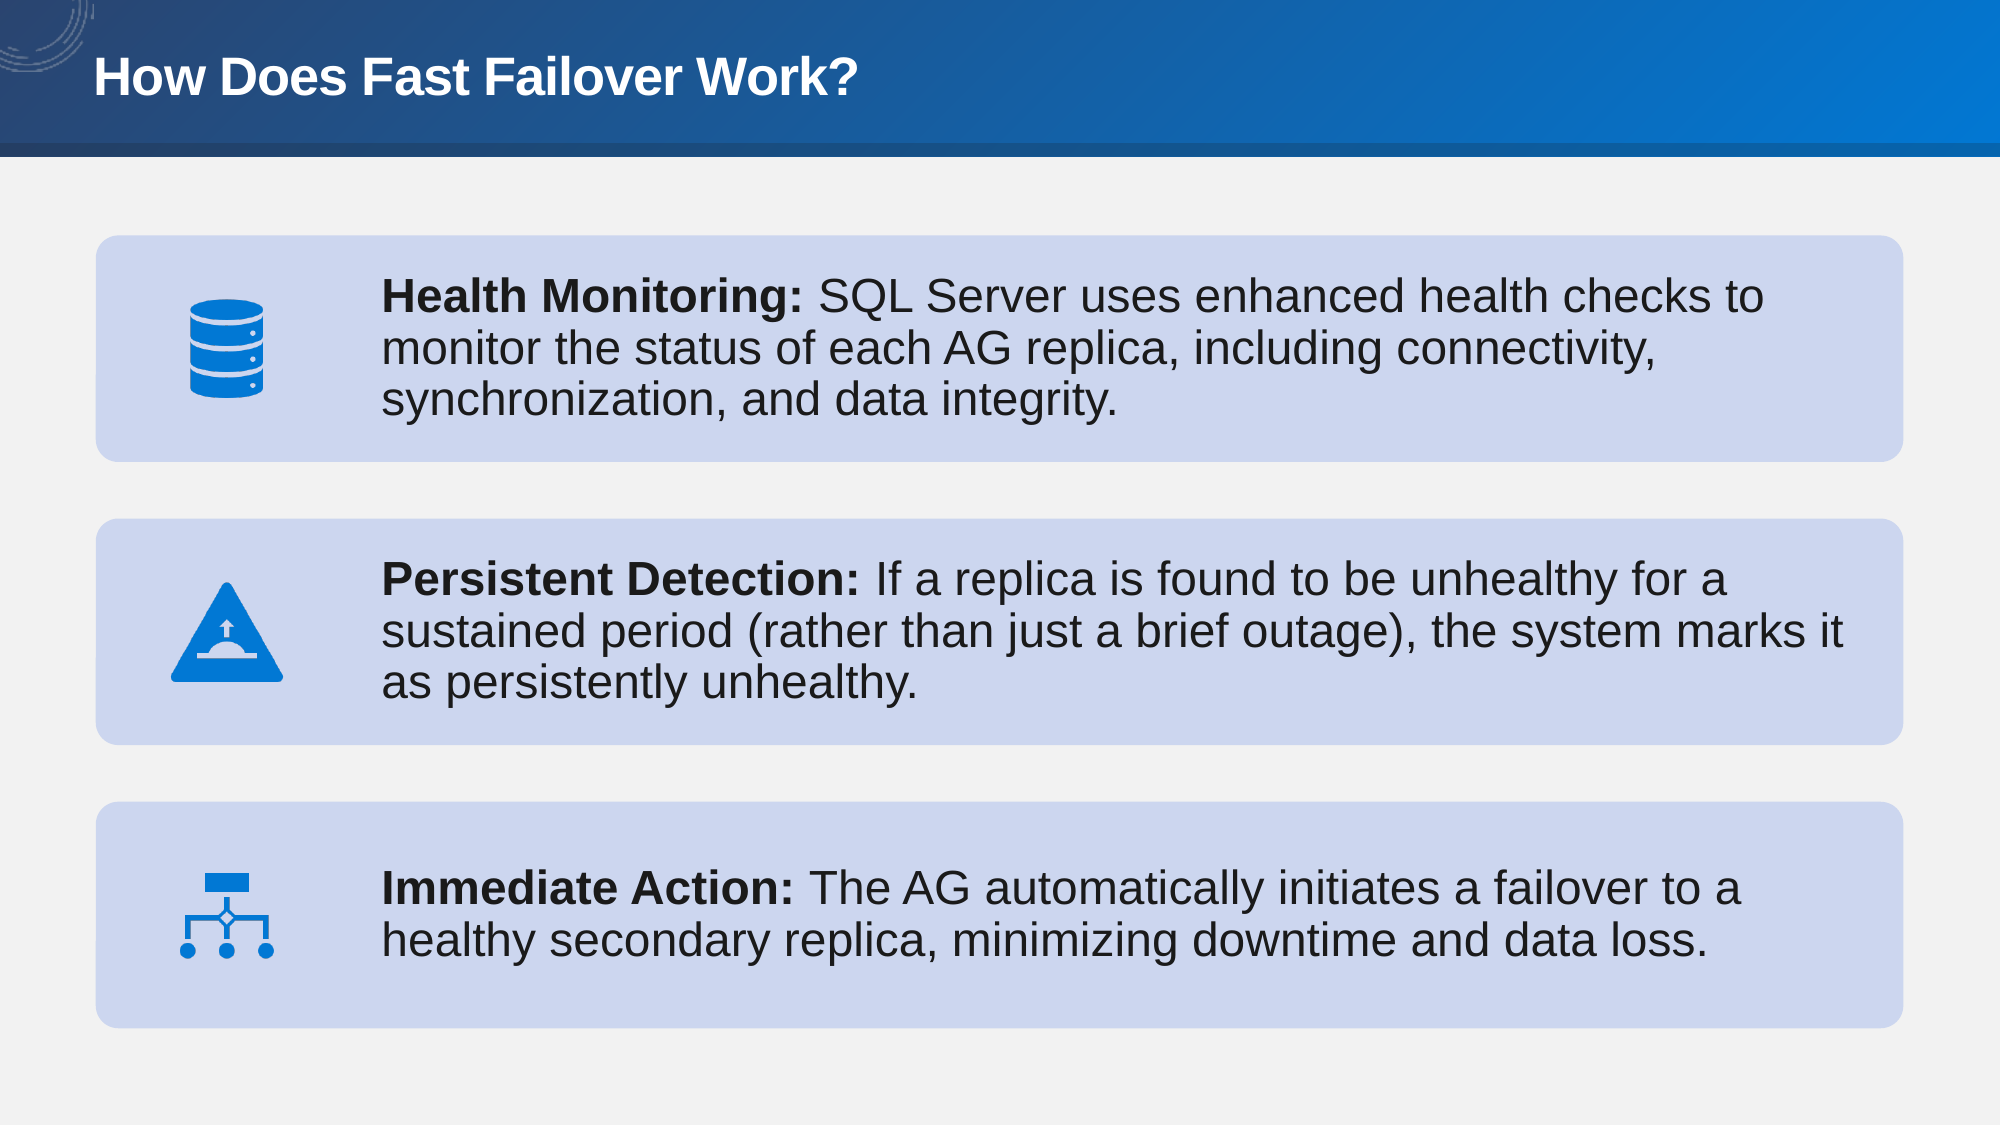

# How Does Fast Failover Work?
Health Monitoring: SQL Server uses enhanced health checks to monitor the status of each AG replica, including connectivity, synchronization, and data integrity.
Persistent Detection: If a replica is found to be unhealthy for a sustained period (rather than just a brief outage), the system marks it as persistently unhealthy.
Immediate Action: The AG automatically initiates a failover to a healthy secondary replica, minimizing downtime and data loss.